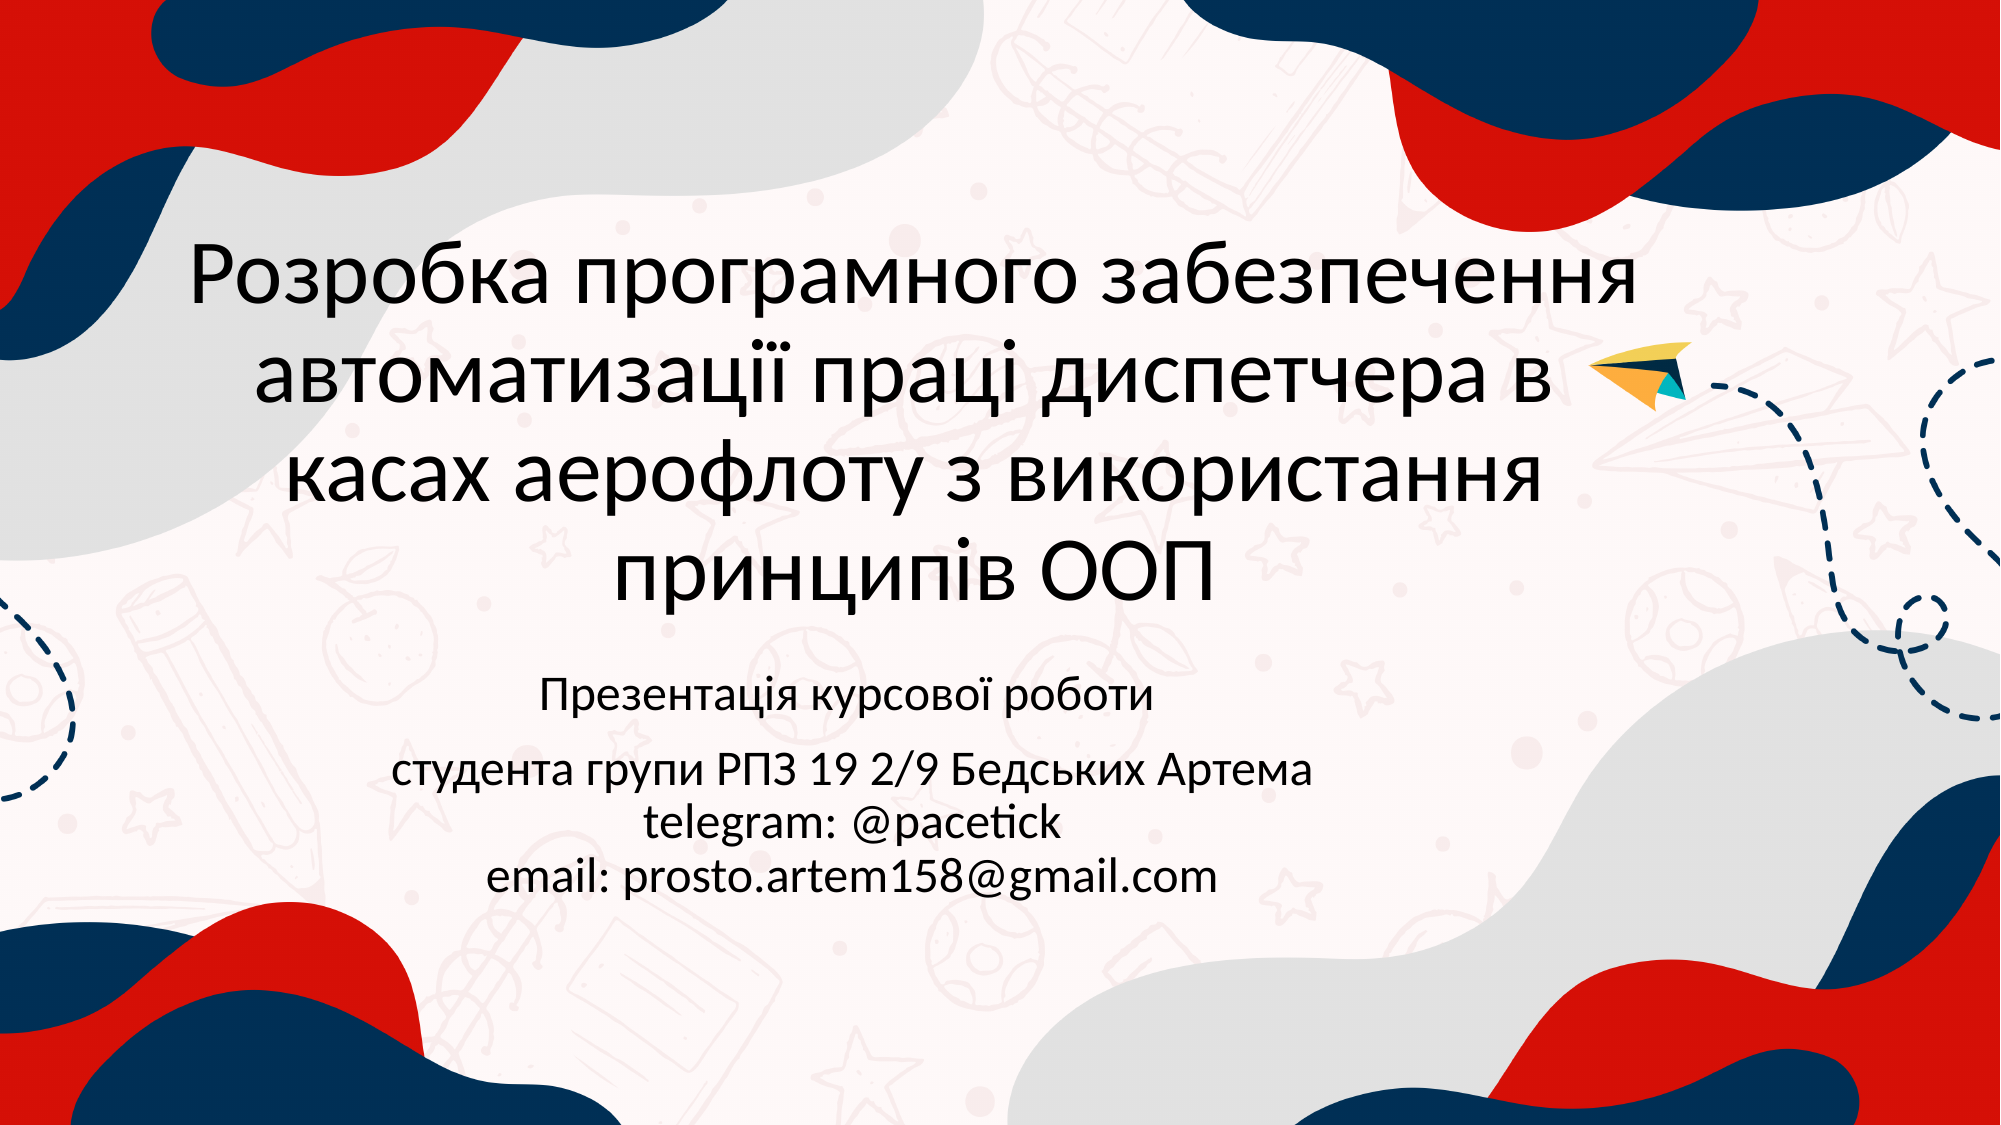

# Розробка програмного забезпечення автоматизації праці диспетчера в  касах аерофлоту з використання принципів ООП
Презентація курсової роботи
студента групи РПЗ 19 2/9 Бедських Артема
telegram: @pacetick
email: prosto.artem158@gmail.com